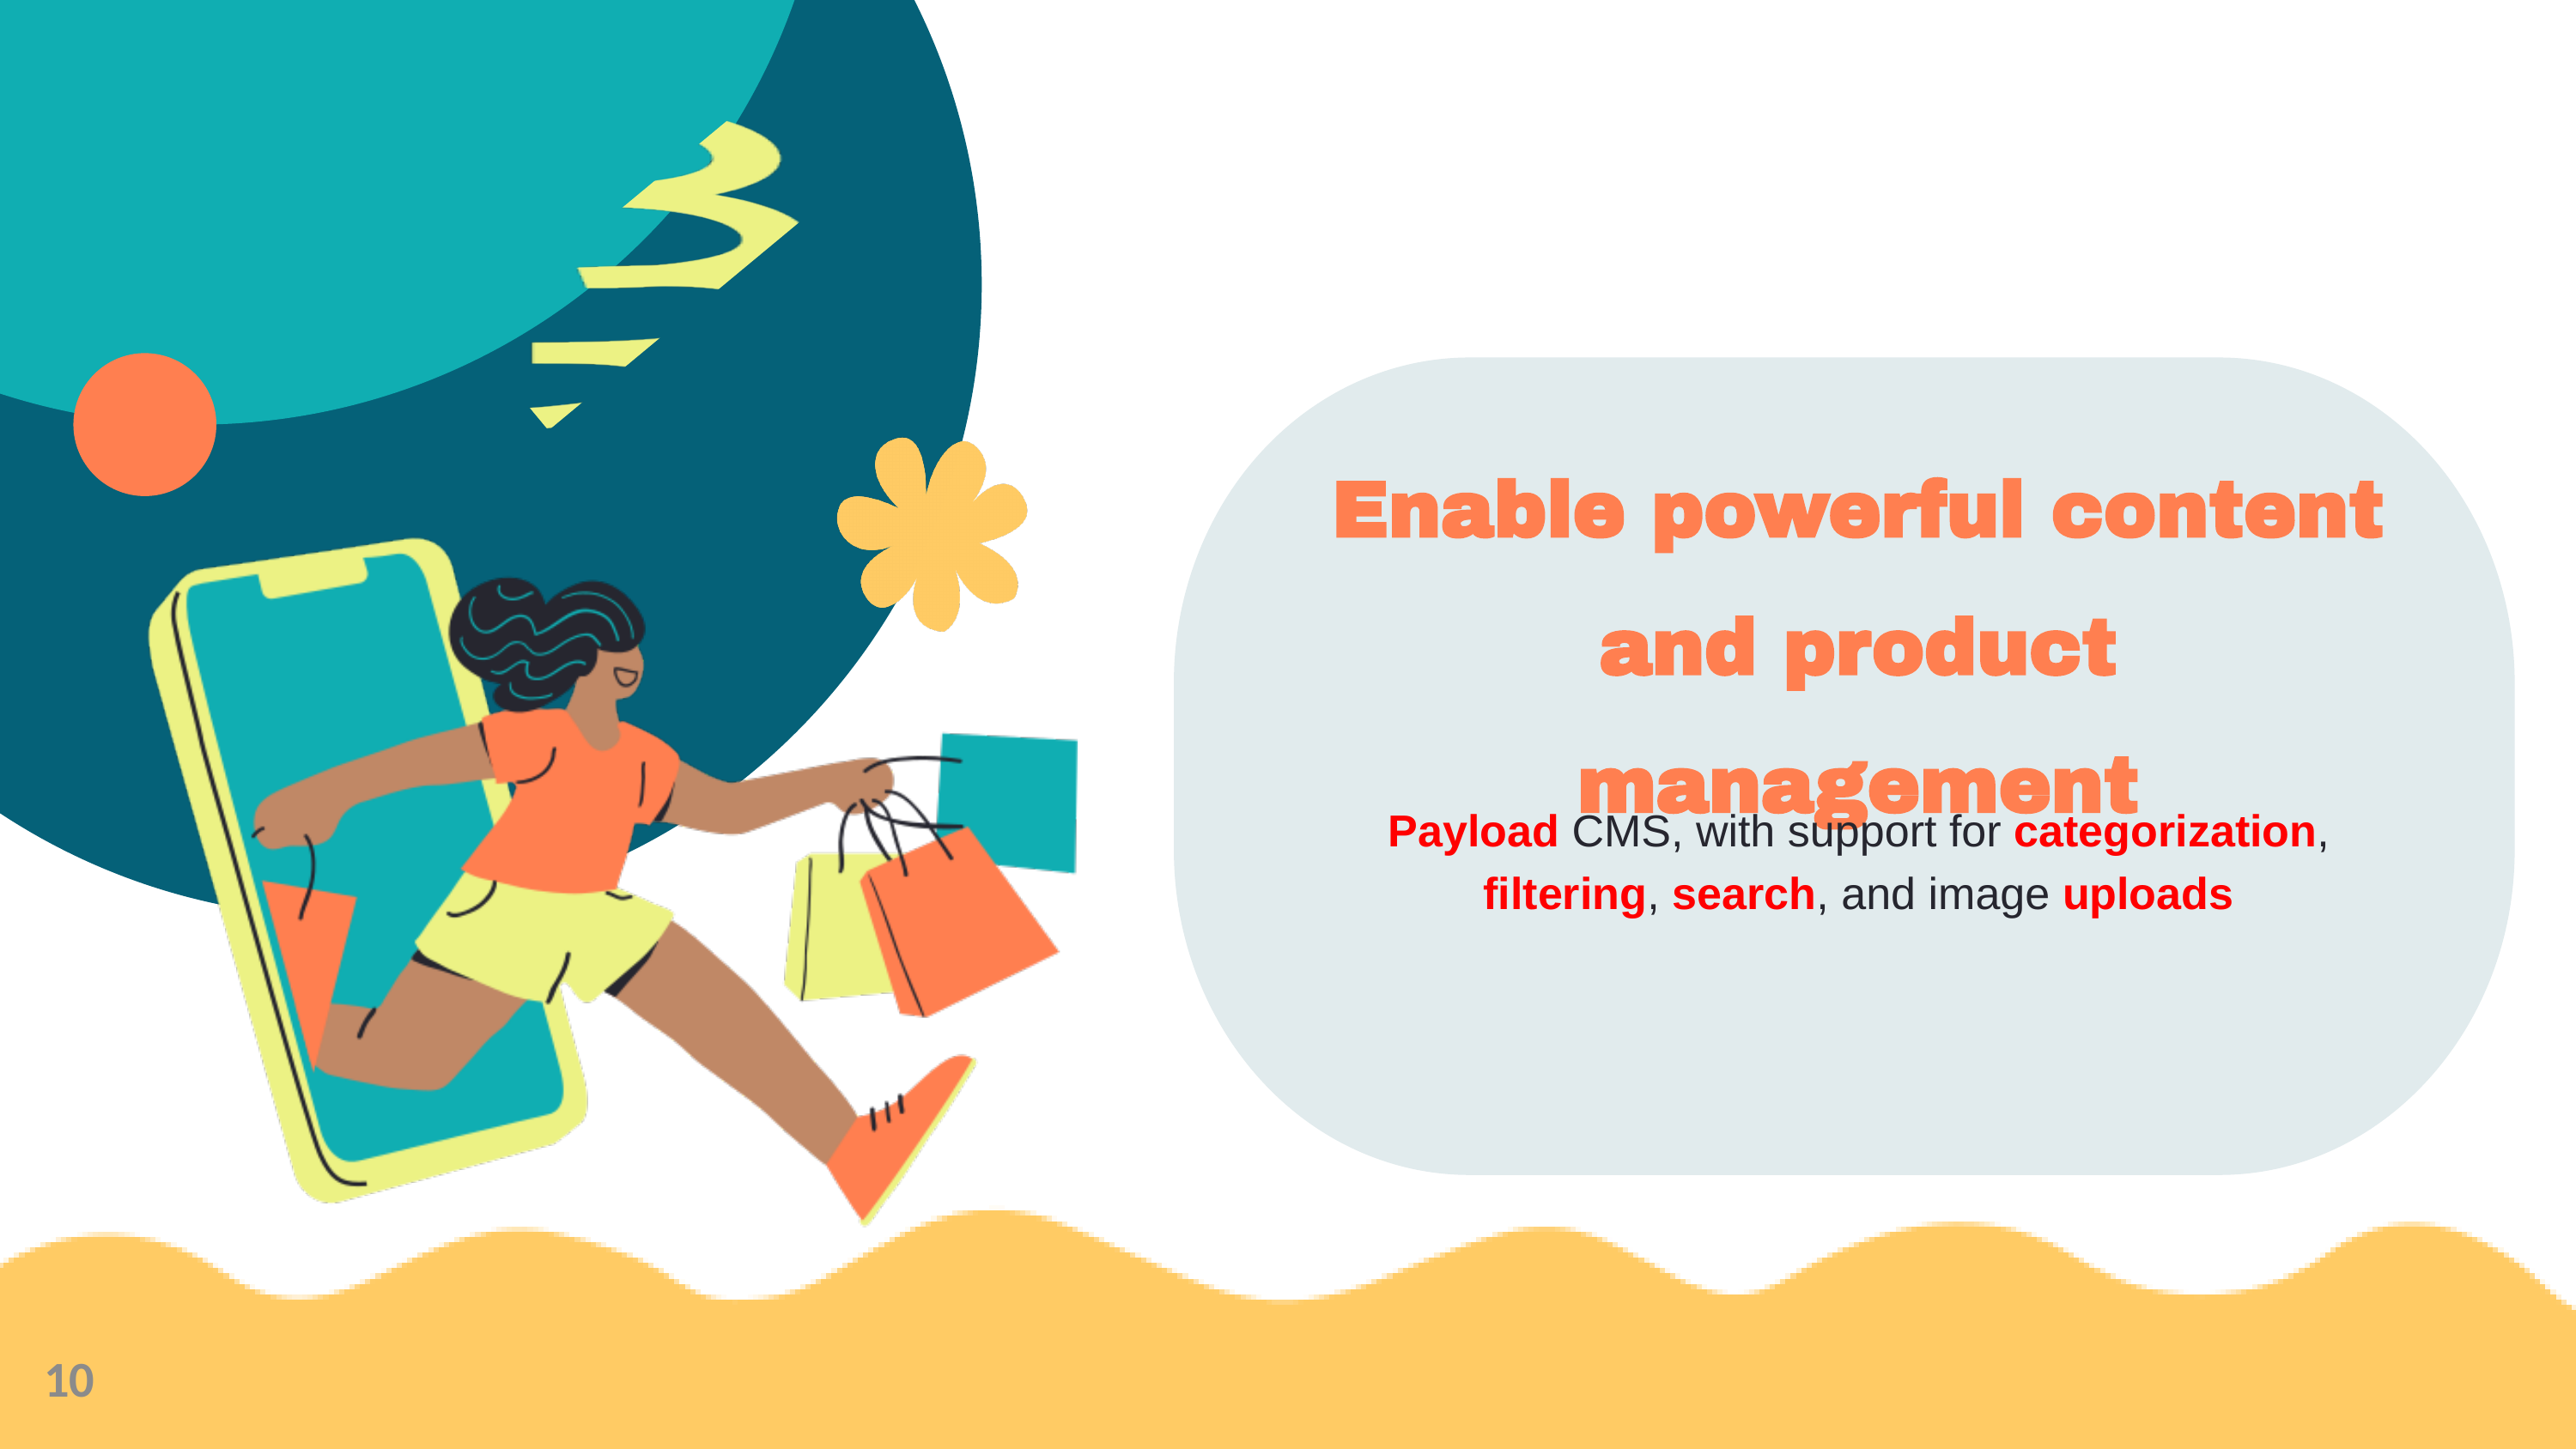

Enable powerful content and product management

Payload CMS, with support for categorization, filtering, search, and image uploads

10